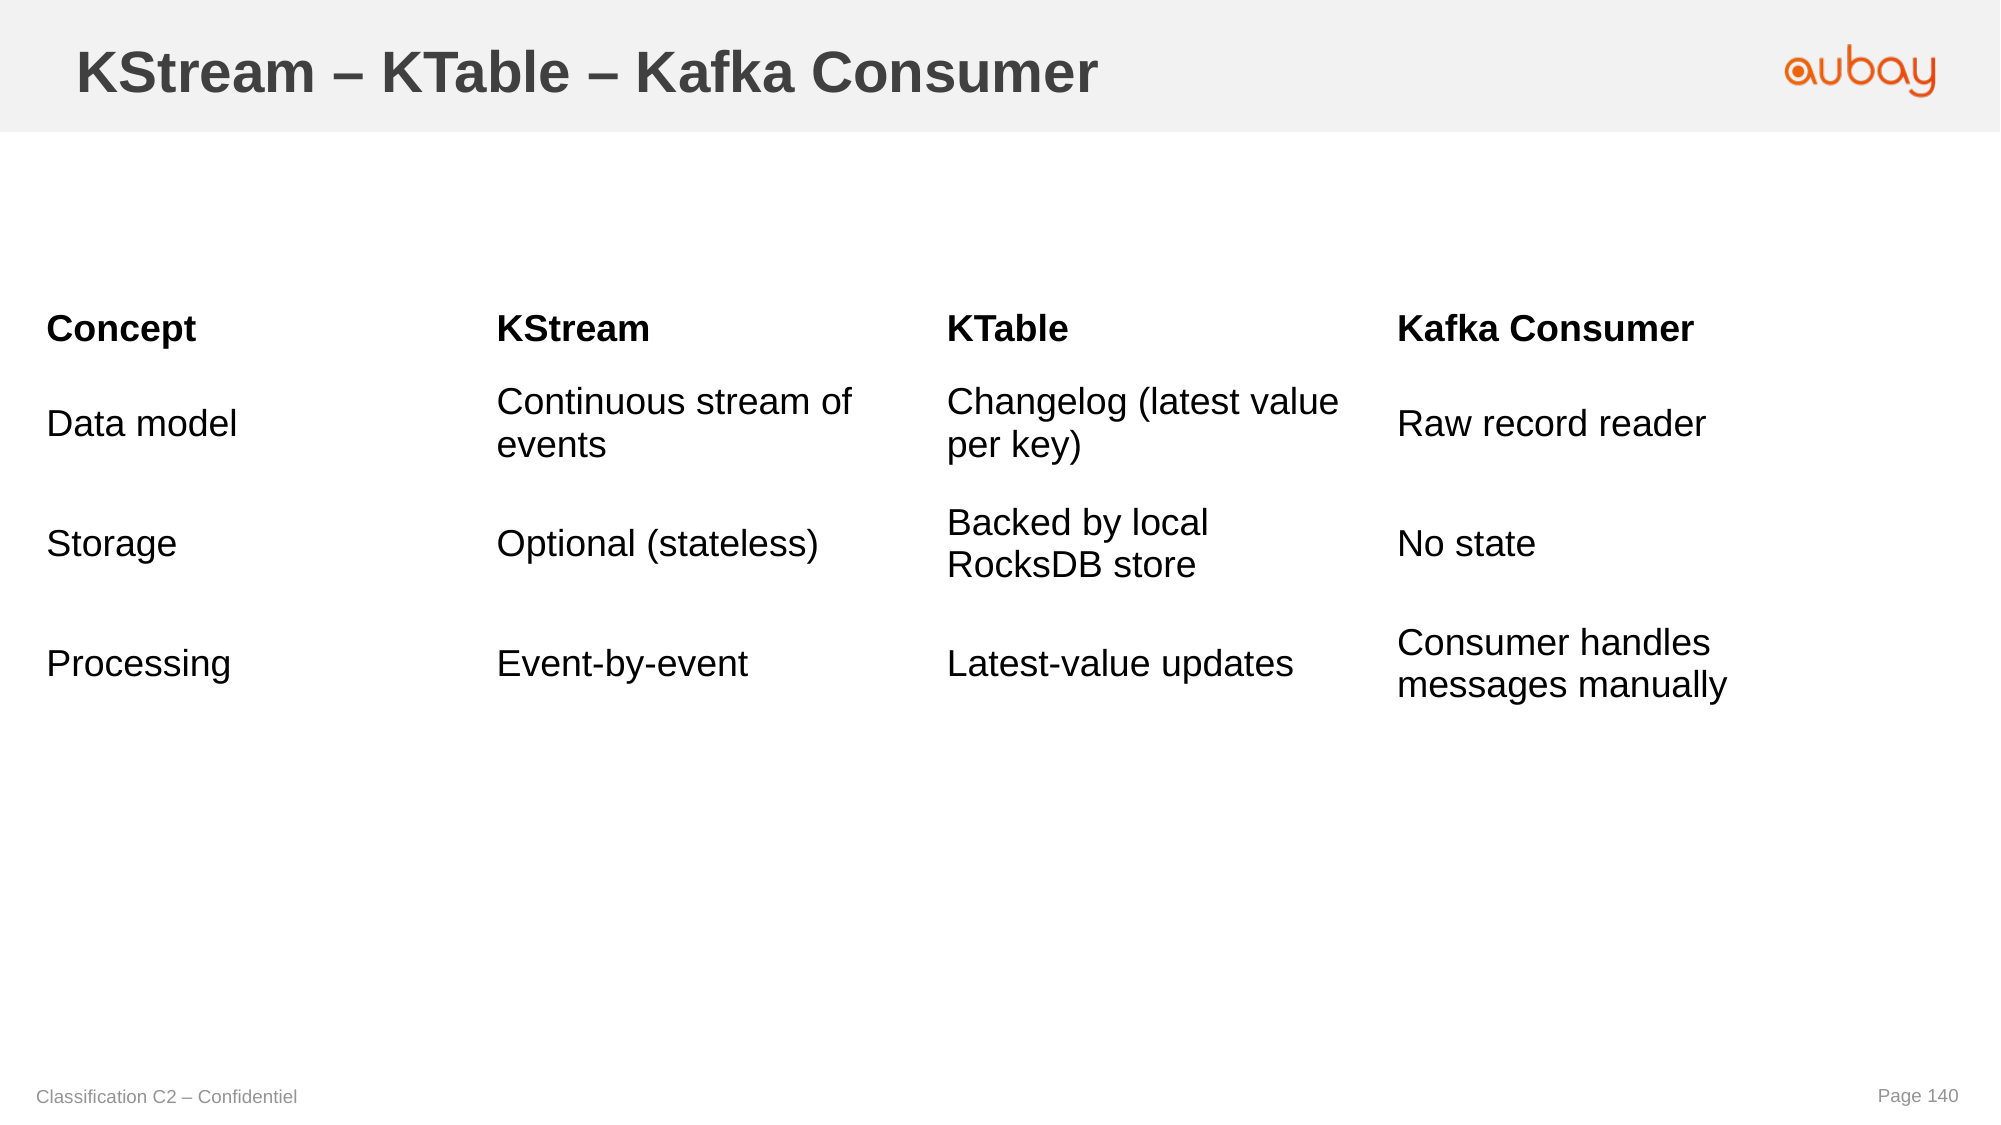

KStream – KTable – Kafka Consumer

| Concept | KStream | KTable | Kafka Consumer |
| --- | --- | --- | --- |
| Data model | Continuous stream of events | Changelog (latest value per key) | Raw record reader |
| Storage | Optional (stateless) | Backed by local RocksDB store | No state |
| Processing | Event-by-event | Latest-value updates | Consumer handles messages manually |